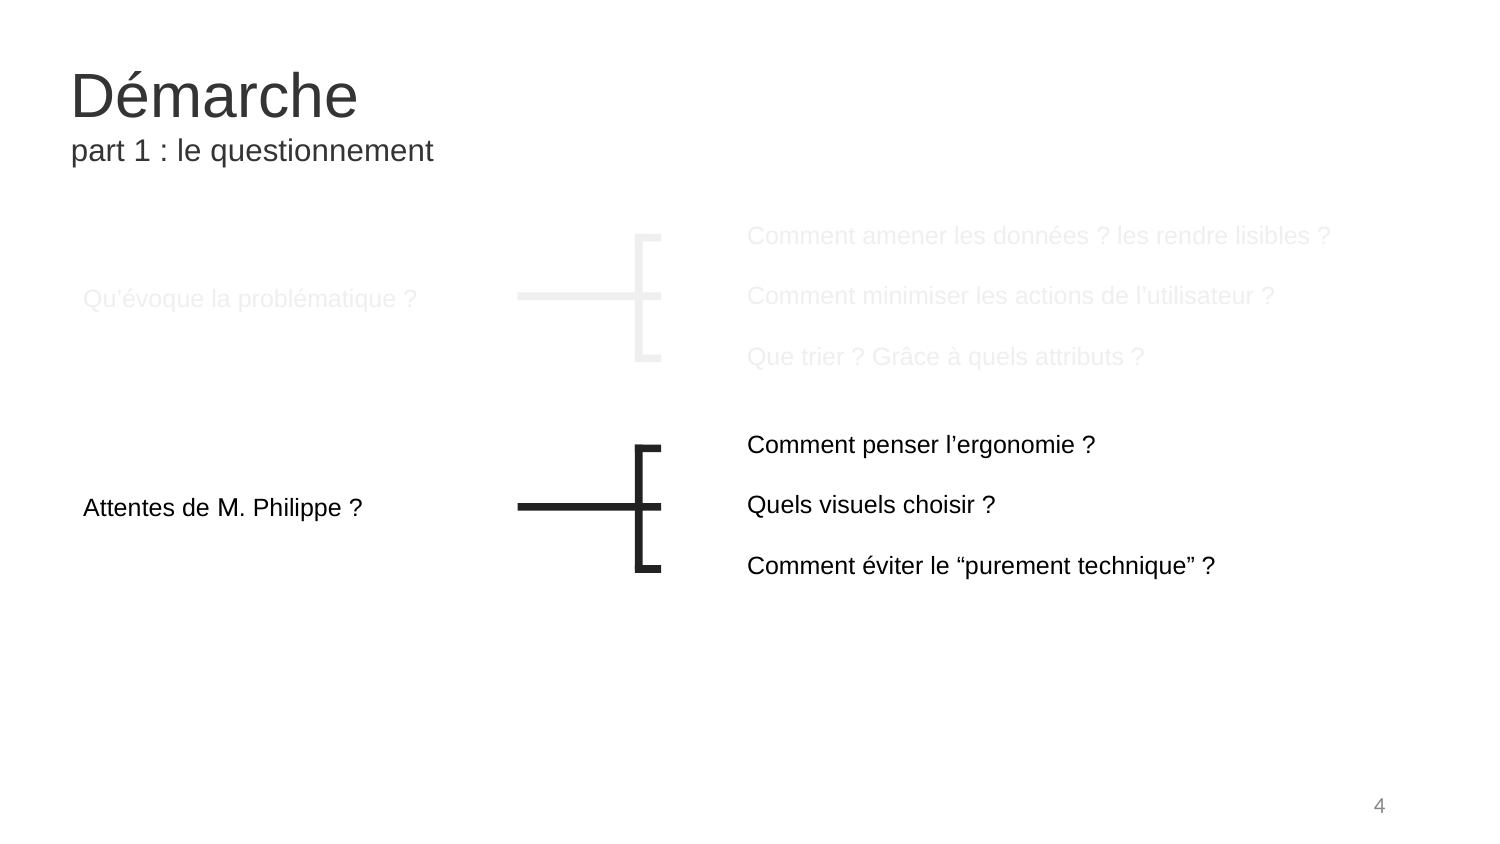

Démarche
part 1 : le questionnement
Comment amener les données ? les rendre lisibles ?

Comment minimiser les actions de l’utilisateur ?
Qu’évoque la problématique ?

Que trier ? Grâce à quels attributs ?

Comment penser l’ergonomie ?

Quels visuels choisir ?
Attentes de M. Philippe ?
Comment éviter le “purement technique” ?
4